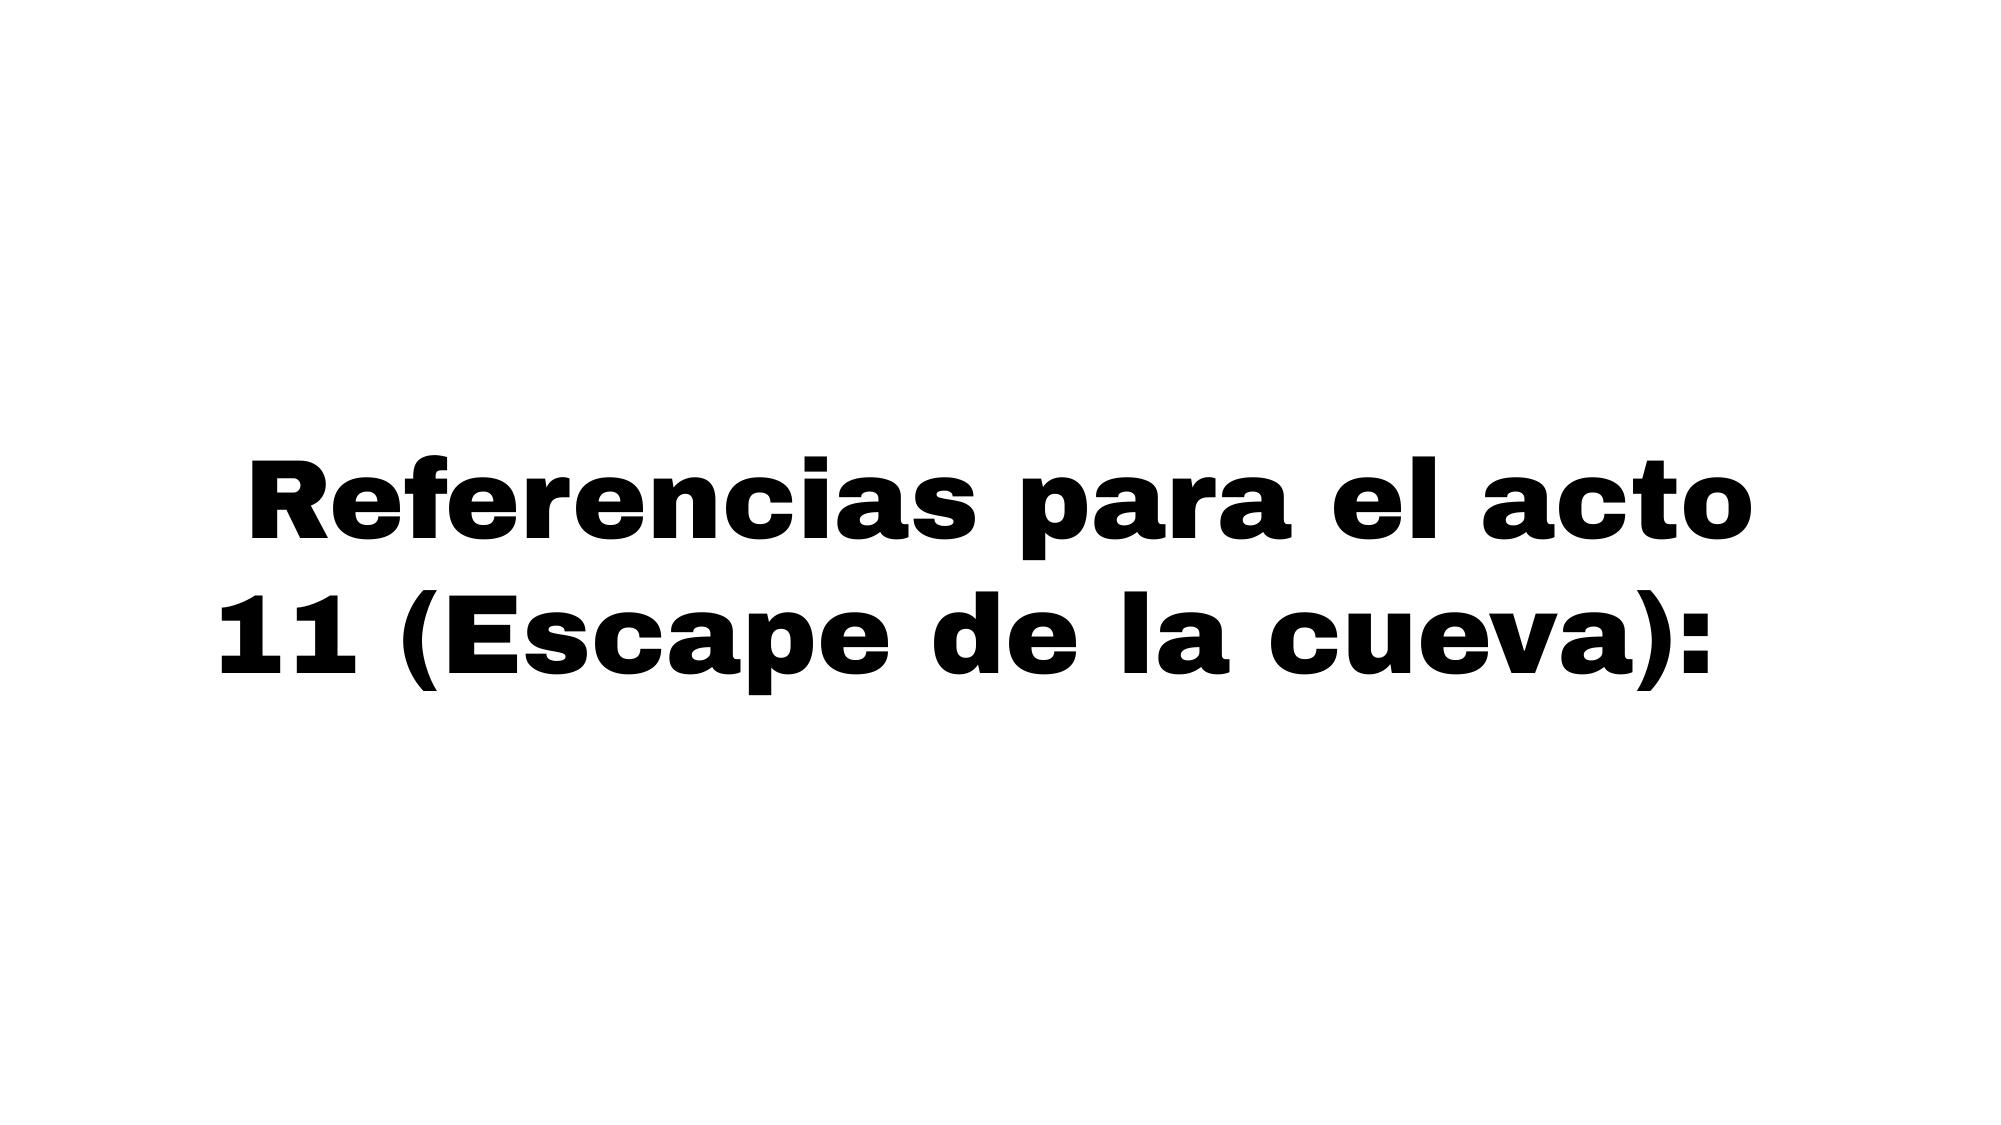

Referencias para el acto 11 (Escape de la cueva):